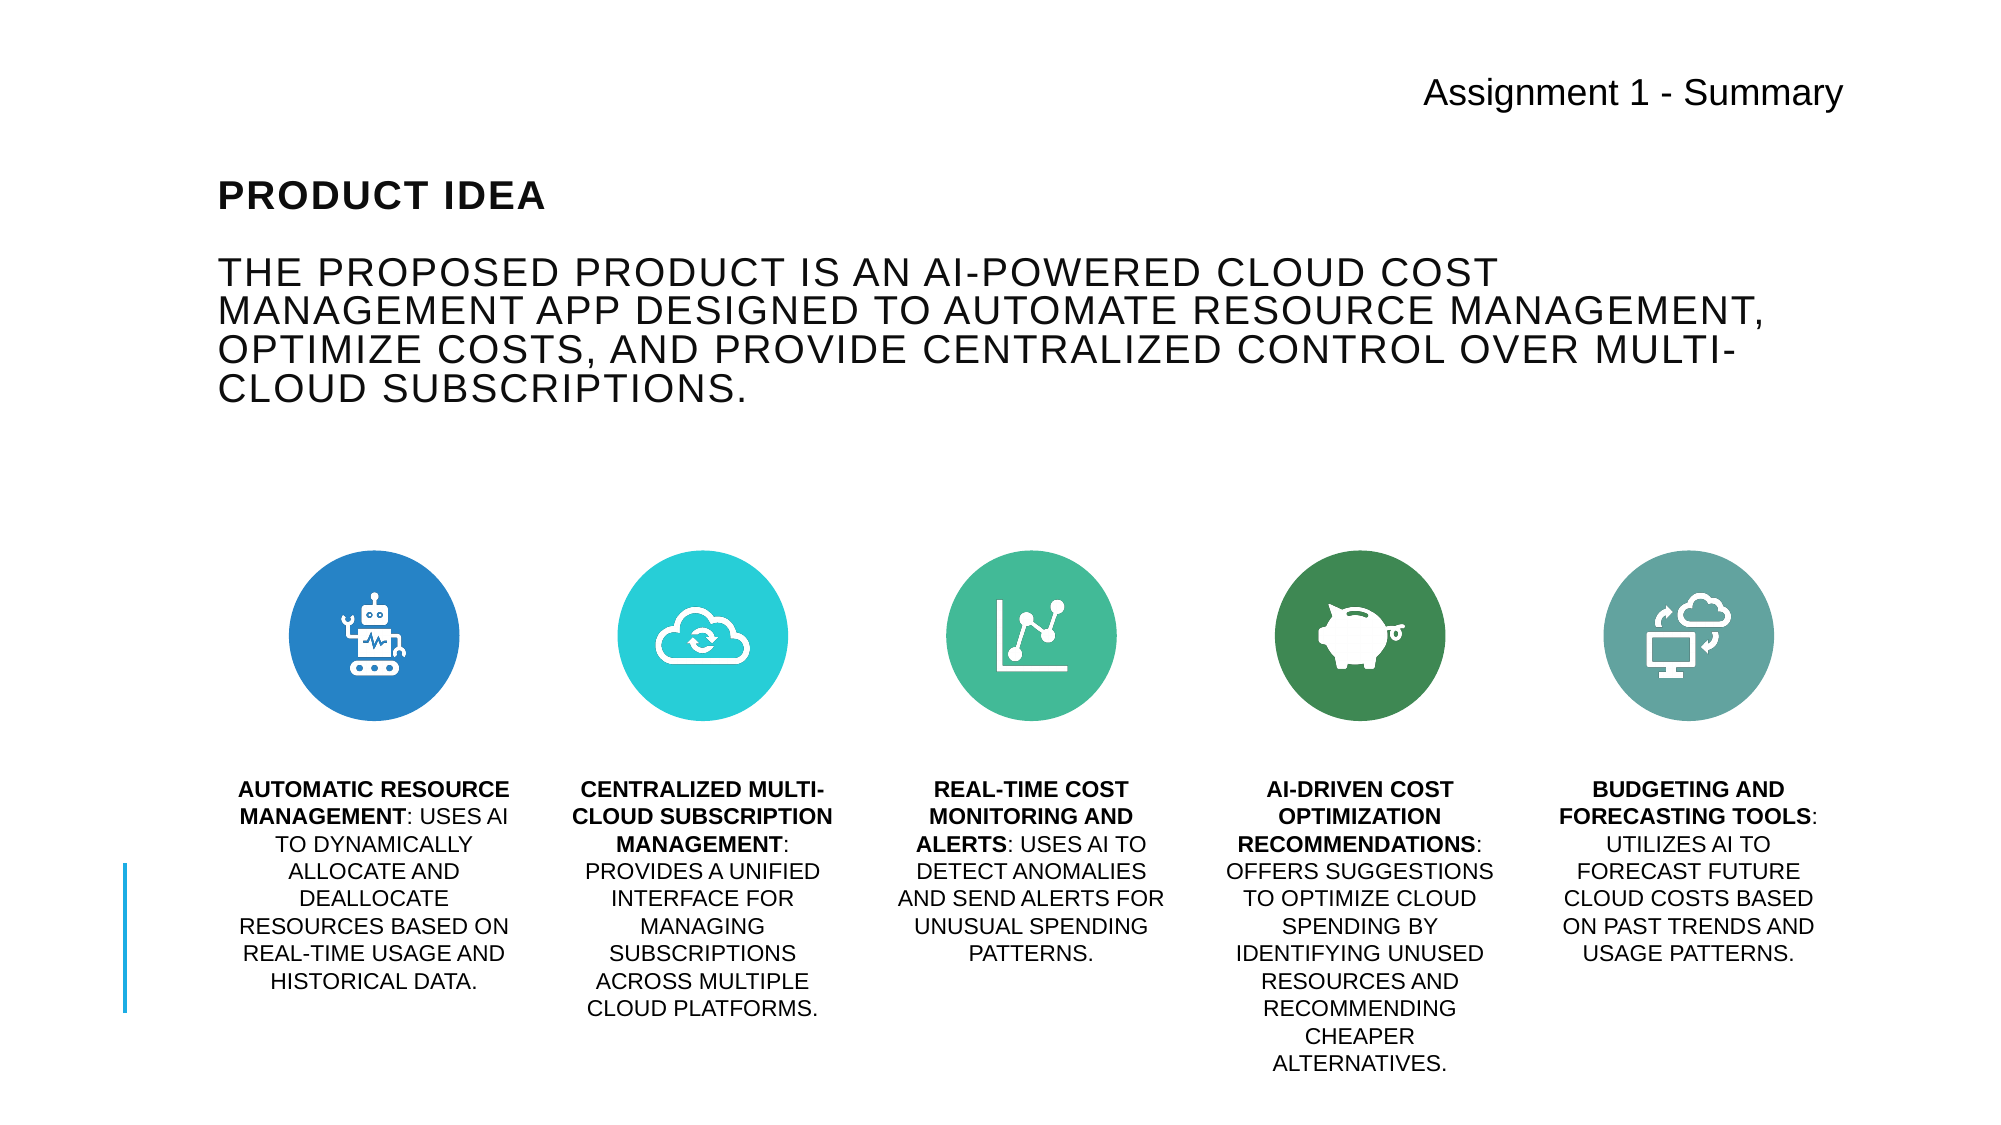

Assignment 1 - Summary
# Product Idea The proposed product is an AI-powered cloud cost management app designed to automate resource management, optimize costs, and provide centralized control over multi-cloud subscriptions.
Automatic Resource Management: Uses AI to dynamically allocate and deallocate resources based on real-time usage and historical data.
Centralized Multi-Cloud Subscription Management: Provides a unified interface for managing subscriptions across multiple cloud platforms.
Real-Time Cost Monitoring and Alerts: Uses AI to detect anomalies and send alerts for unusual spending patterns.
AI-Driven Cost Optimization Recommendations: Offers suggestions to optimize cloud spending by identifying unused resources and recommending cheaper alternatives.
Budgeting and Forecasting Tools: Utilizes AI to forecast future cloud costs based on past trends and usage patterns.